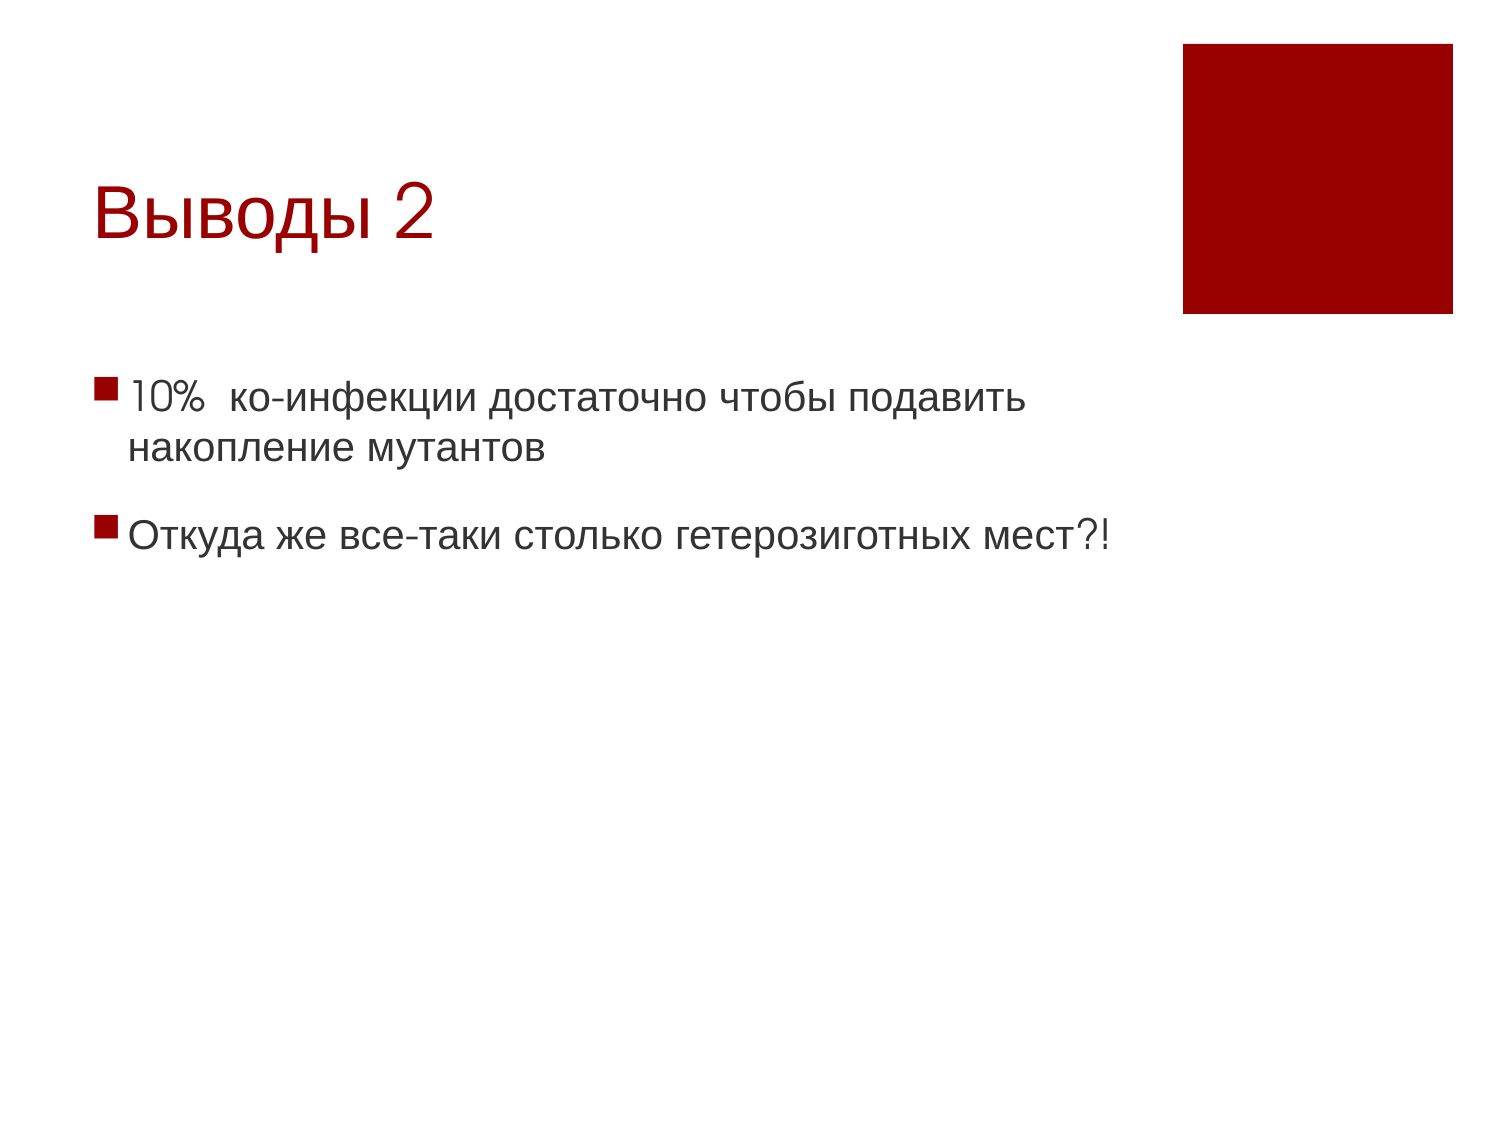

# Выводы 2
10%  ко-инфекции достаточно чтобы подавить накопление мутантов
Откуда же все-таки столько гетерозиготных мест?!